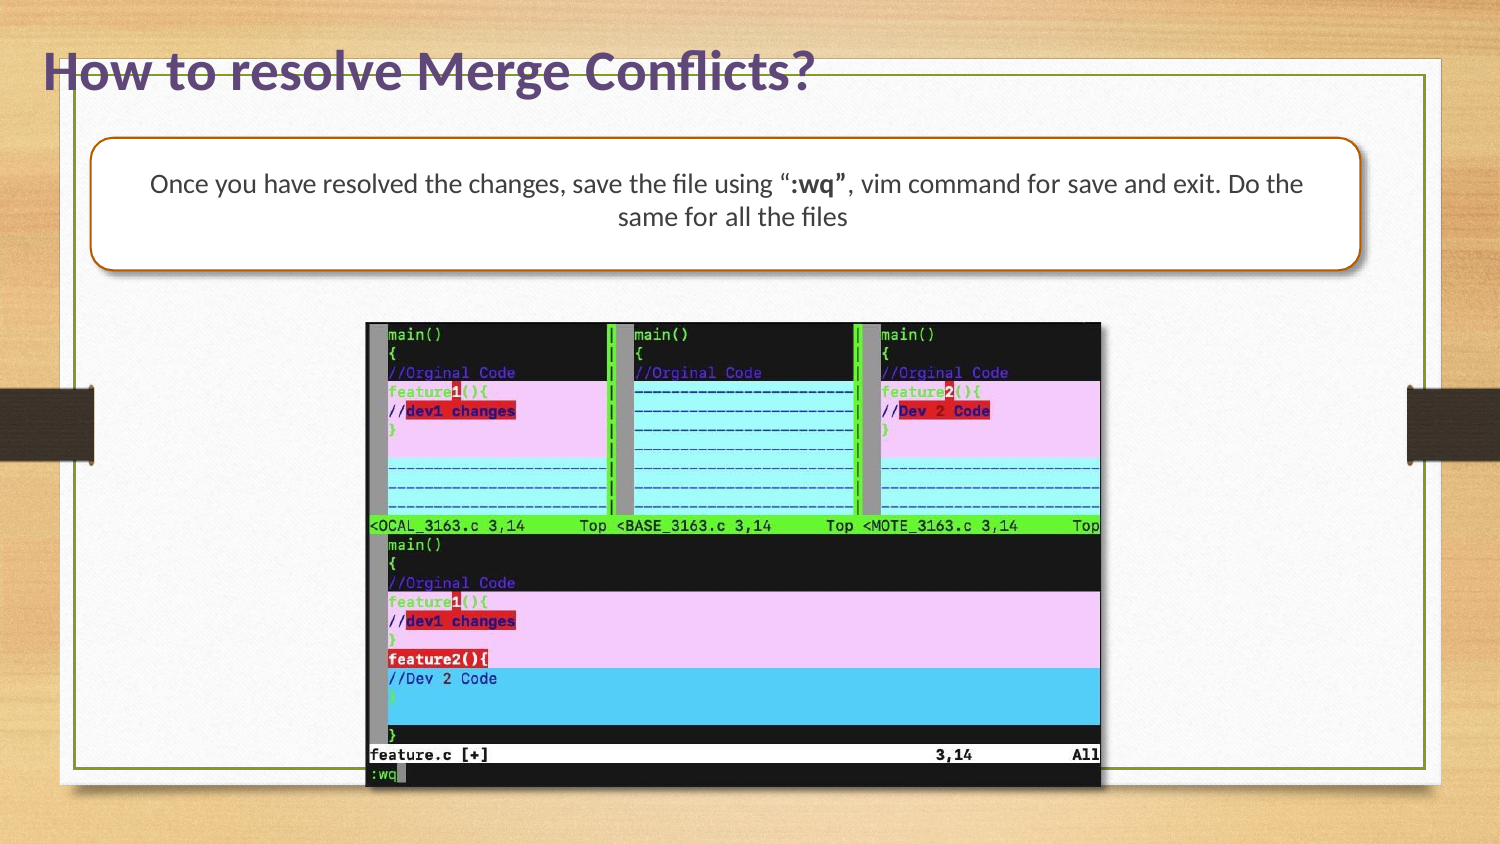

How to resolve Merge Conflicts?

Once you have resolved the changes, save the file using “:wq”, vim command for save and exit. Do the  same for all the files